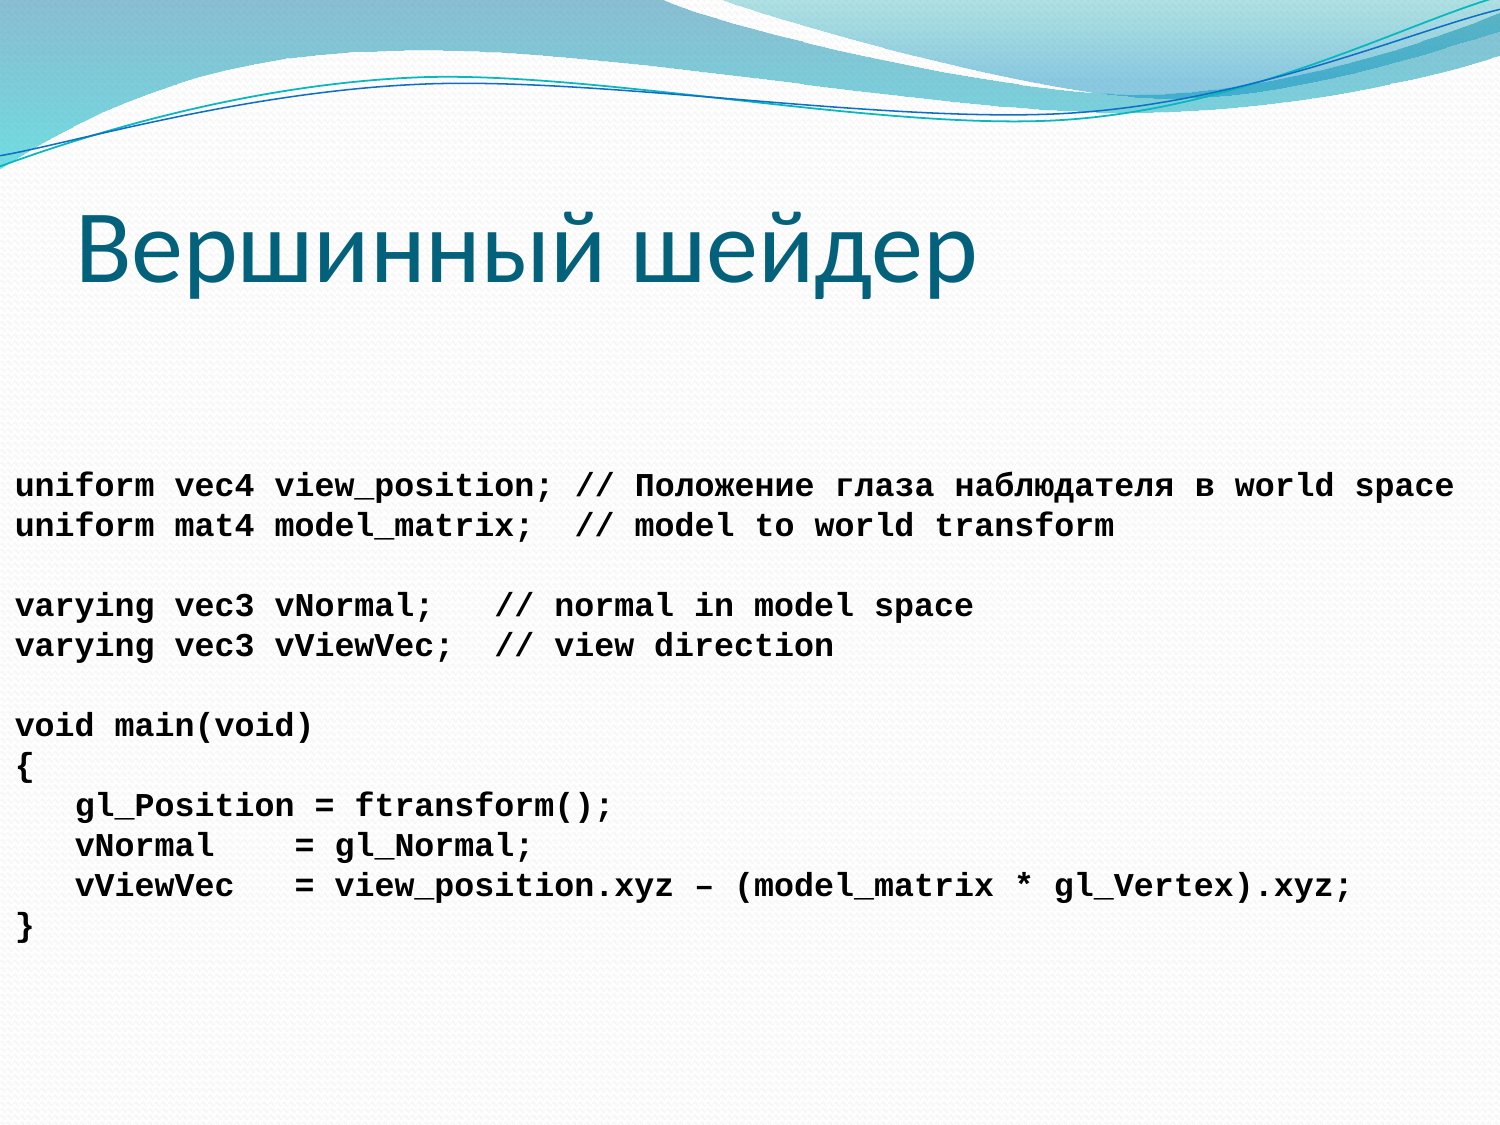

# Вершинный шейдер
uniform vec4 view_position; // Положение глаза наблюдателя в world space
uniform mat4 model_matrix;  // model to world transform

varying vec3 vNormal;   // normal in model space
varying vec3 vViewVec;  // view direction

void main(void)
{
   gl_Position = ftransform();
   vNormal    = gl_Normal;
   vViewVec   = view_position.xyz – (model_matrix * gl_Vertex).xyz;
}